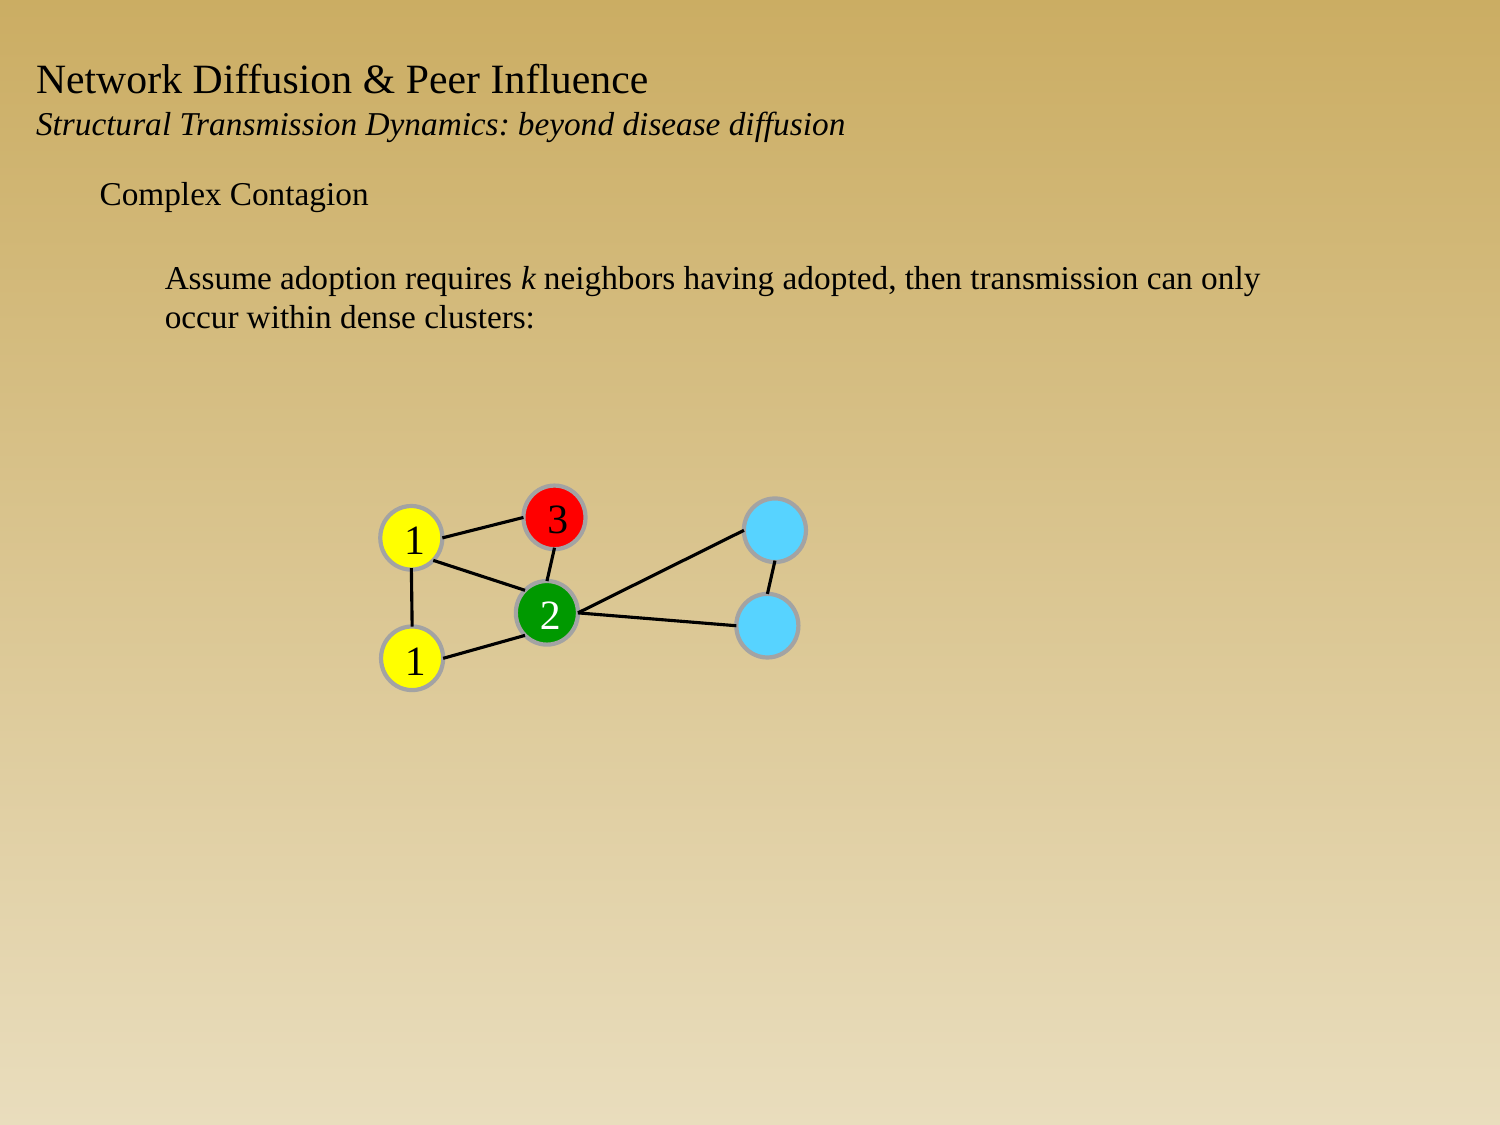

Network Diffusion & Peer Influence
Structural Transmission Dynamics: beyond disease diffusion
Complex Contagion
Assume adoption requires k neighbors having adopted, then transmission can only occur within dense clusters:
3

1
2

1